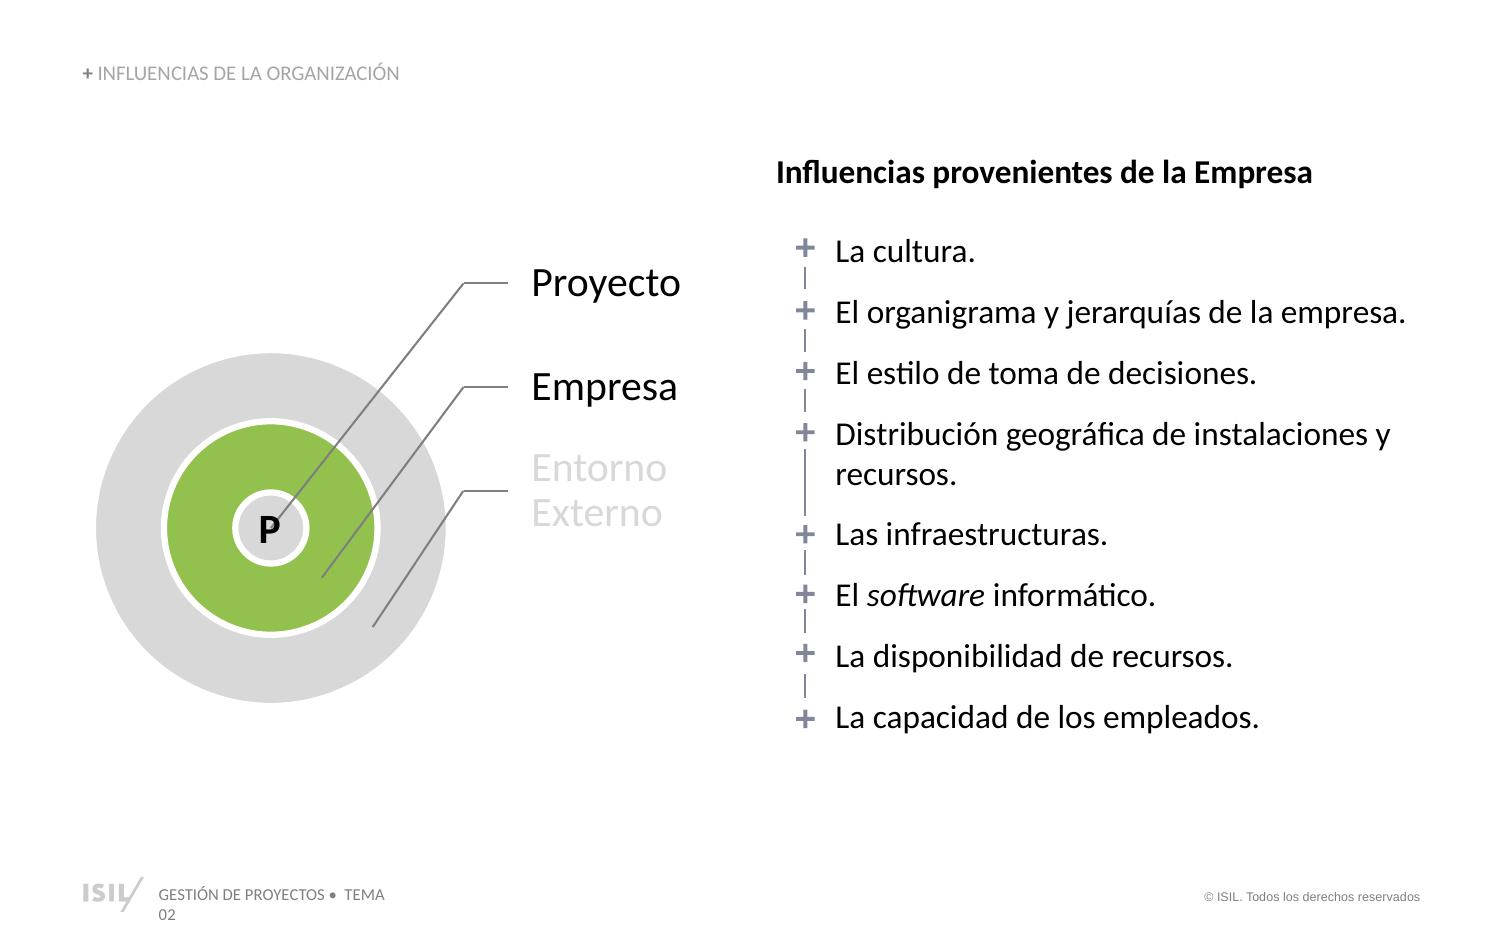

+ INFLUENCIAS DE LA ORGANIZACIÓN
Influencias provenientes de la Empresa

La cultura.
El organigrama y jerarquías de la empresa.
El estilo de toma de decisiones.
Distribución geográfica de instalaciones y recursos.
Las infraestructuras.
El software informático.
La disponibilidad de recursos.
La capacidad de los empleados.

Proyecto

Empresa

Entorno Externo

P